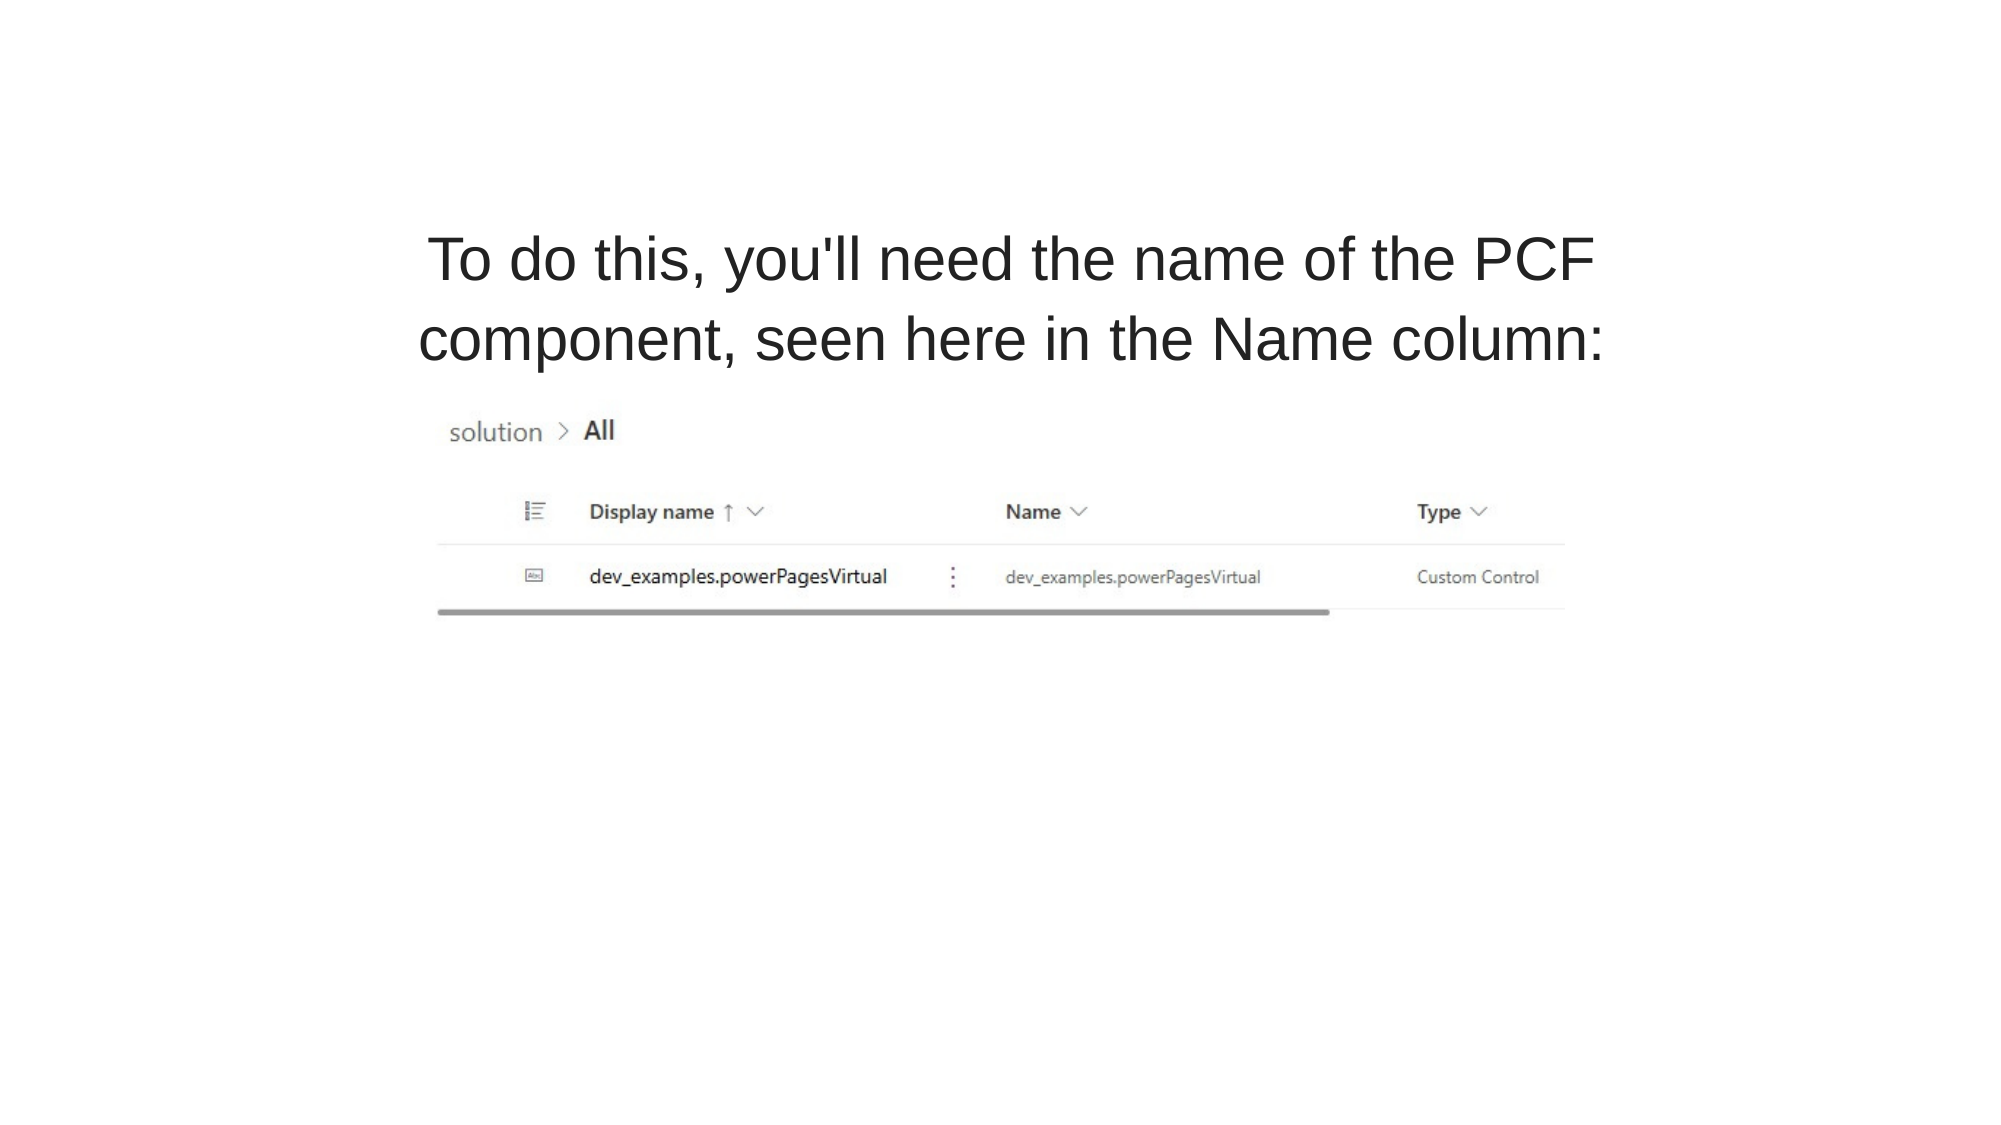

To do this, you'll need the name of the PCF component, seen here in the Name column: